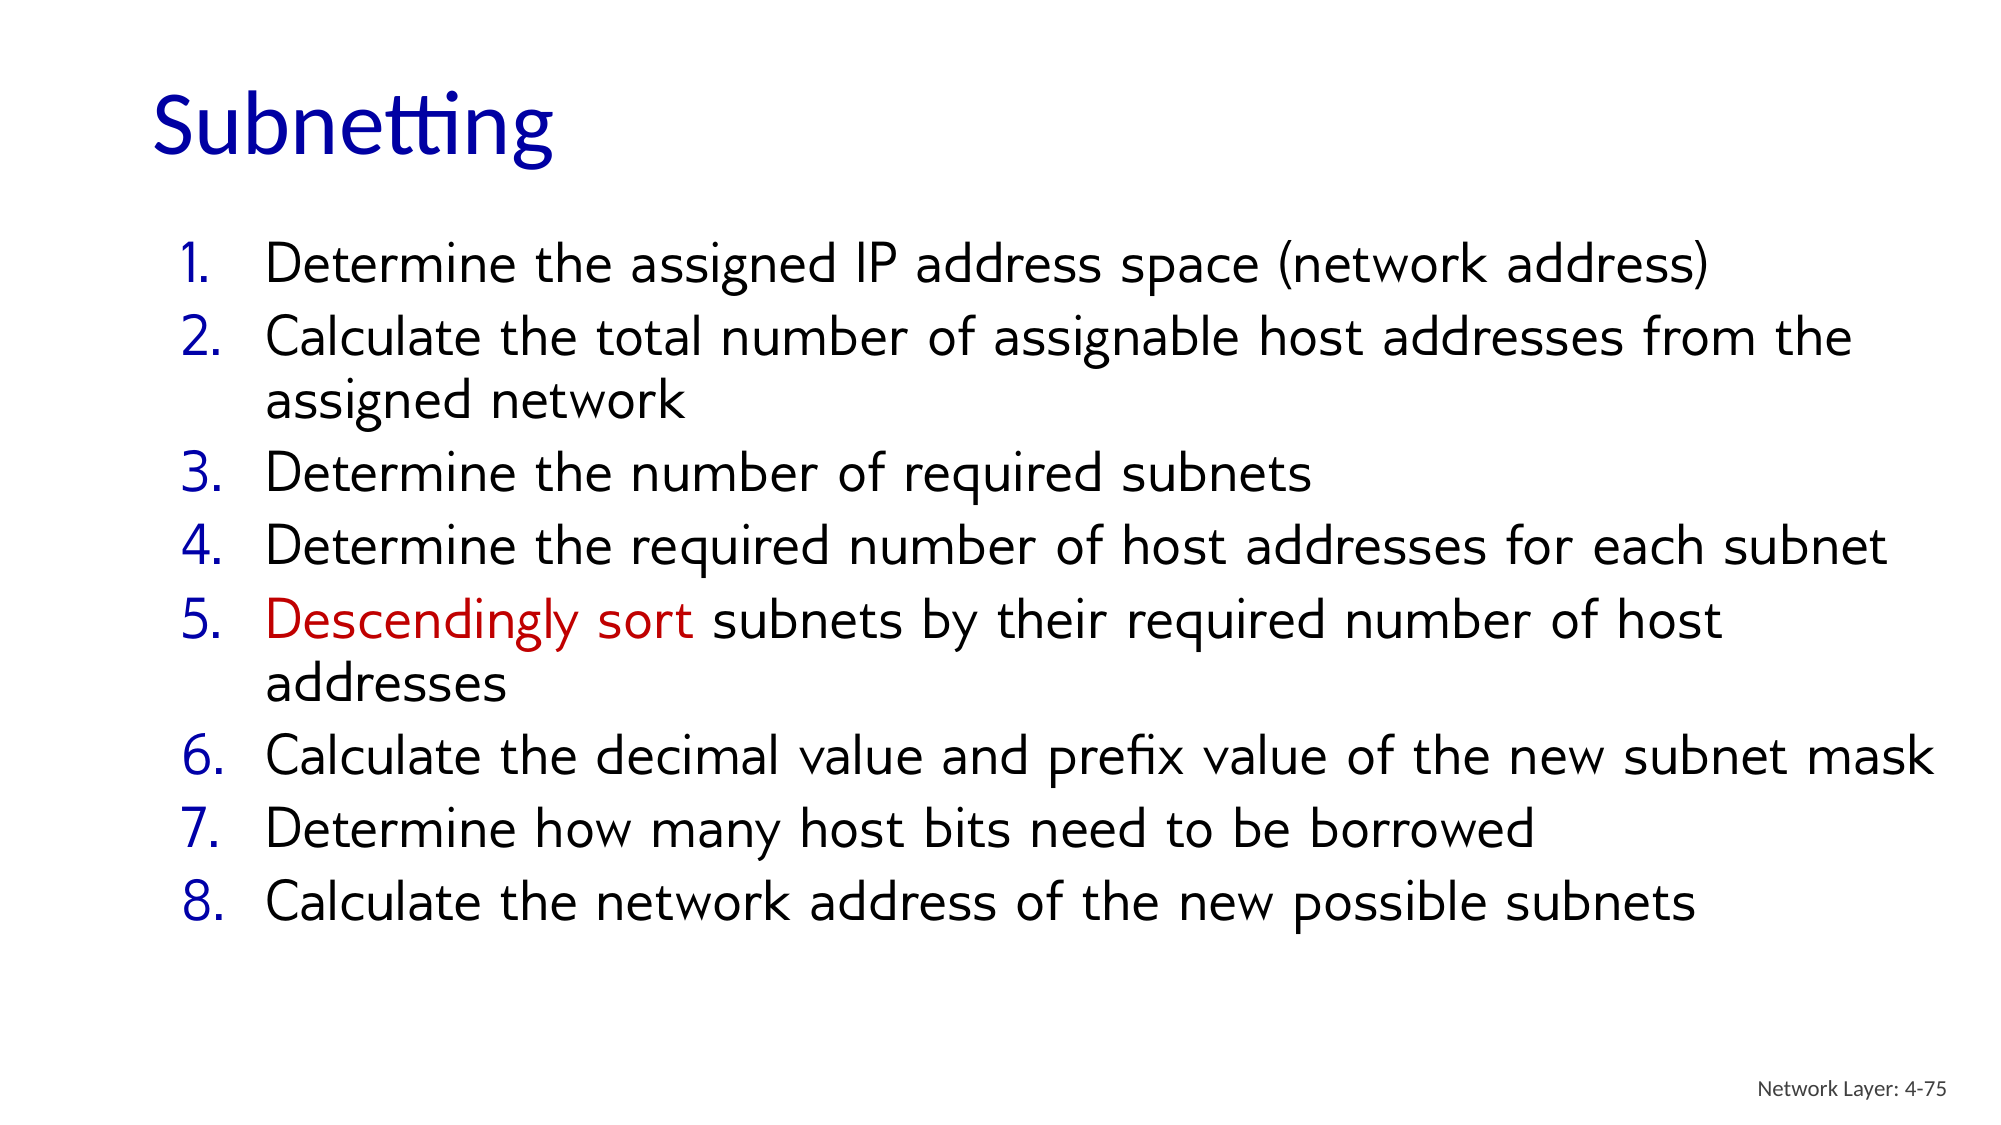

# Subnetting
Determine the assigned IP address space (network address)
Calculate the total number of assignable host addresses from the assigned network
Determine the number of required subnets
Determine the required number of host addresses for each subnet
Descendingly sort subnets by their required number of host addresses
Calculate the decimal value and prefix value of the new subnet mask
Determine how many host bits need to be borrowed
Calculate the network address of the new possible subnets

Network Layer: 4-75